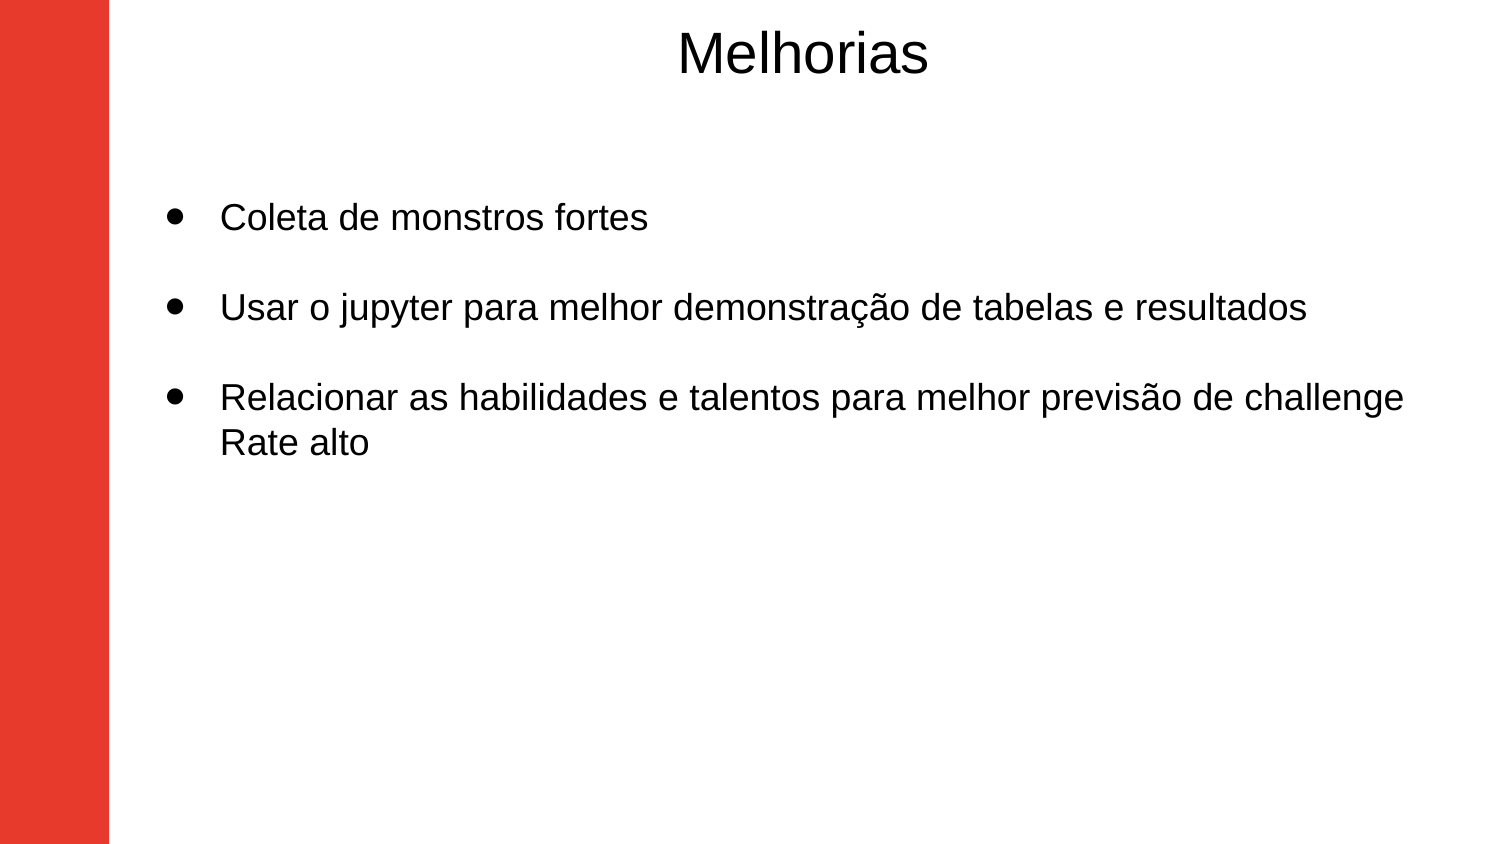

# Melhorias
Coleta de monstros fortes

Usar o jupyter para melhor demonstração de tabelas e resultados

Relacionar as habilidades e talentos para melhor previsão de challenge Rate alto